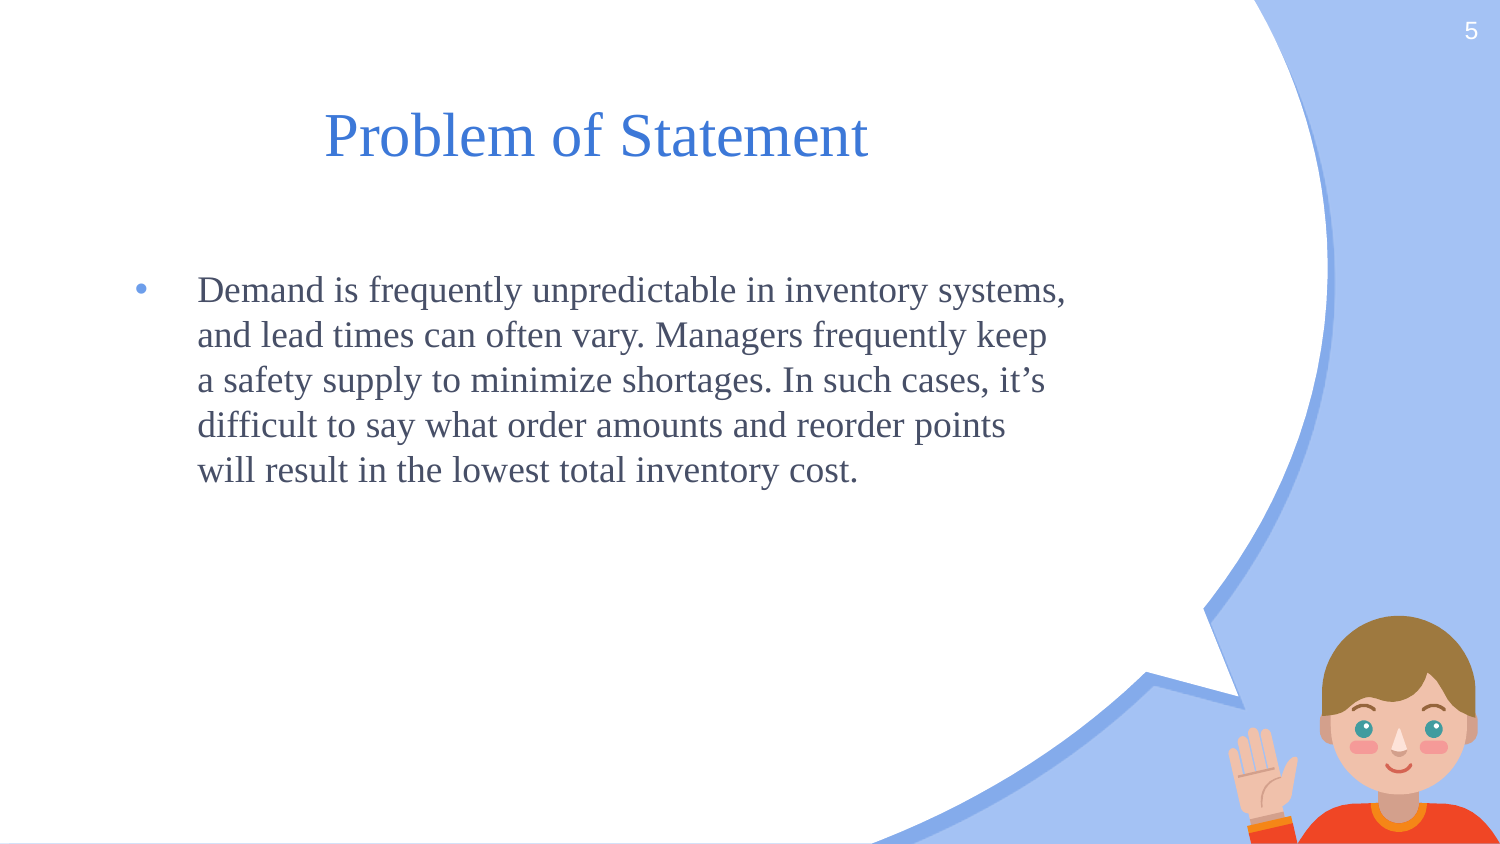

5
# Problem of Statement
Demand is frequently unpredictable in inventory systems, and lead times can often vary. Managers frequently keep a safety supply to minimize shortages. In such cases, it’s difficult to say what order amounts and reorder points will result in the lowest total inventory cost.